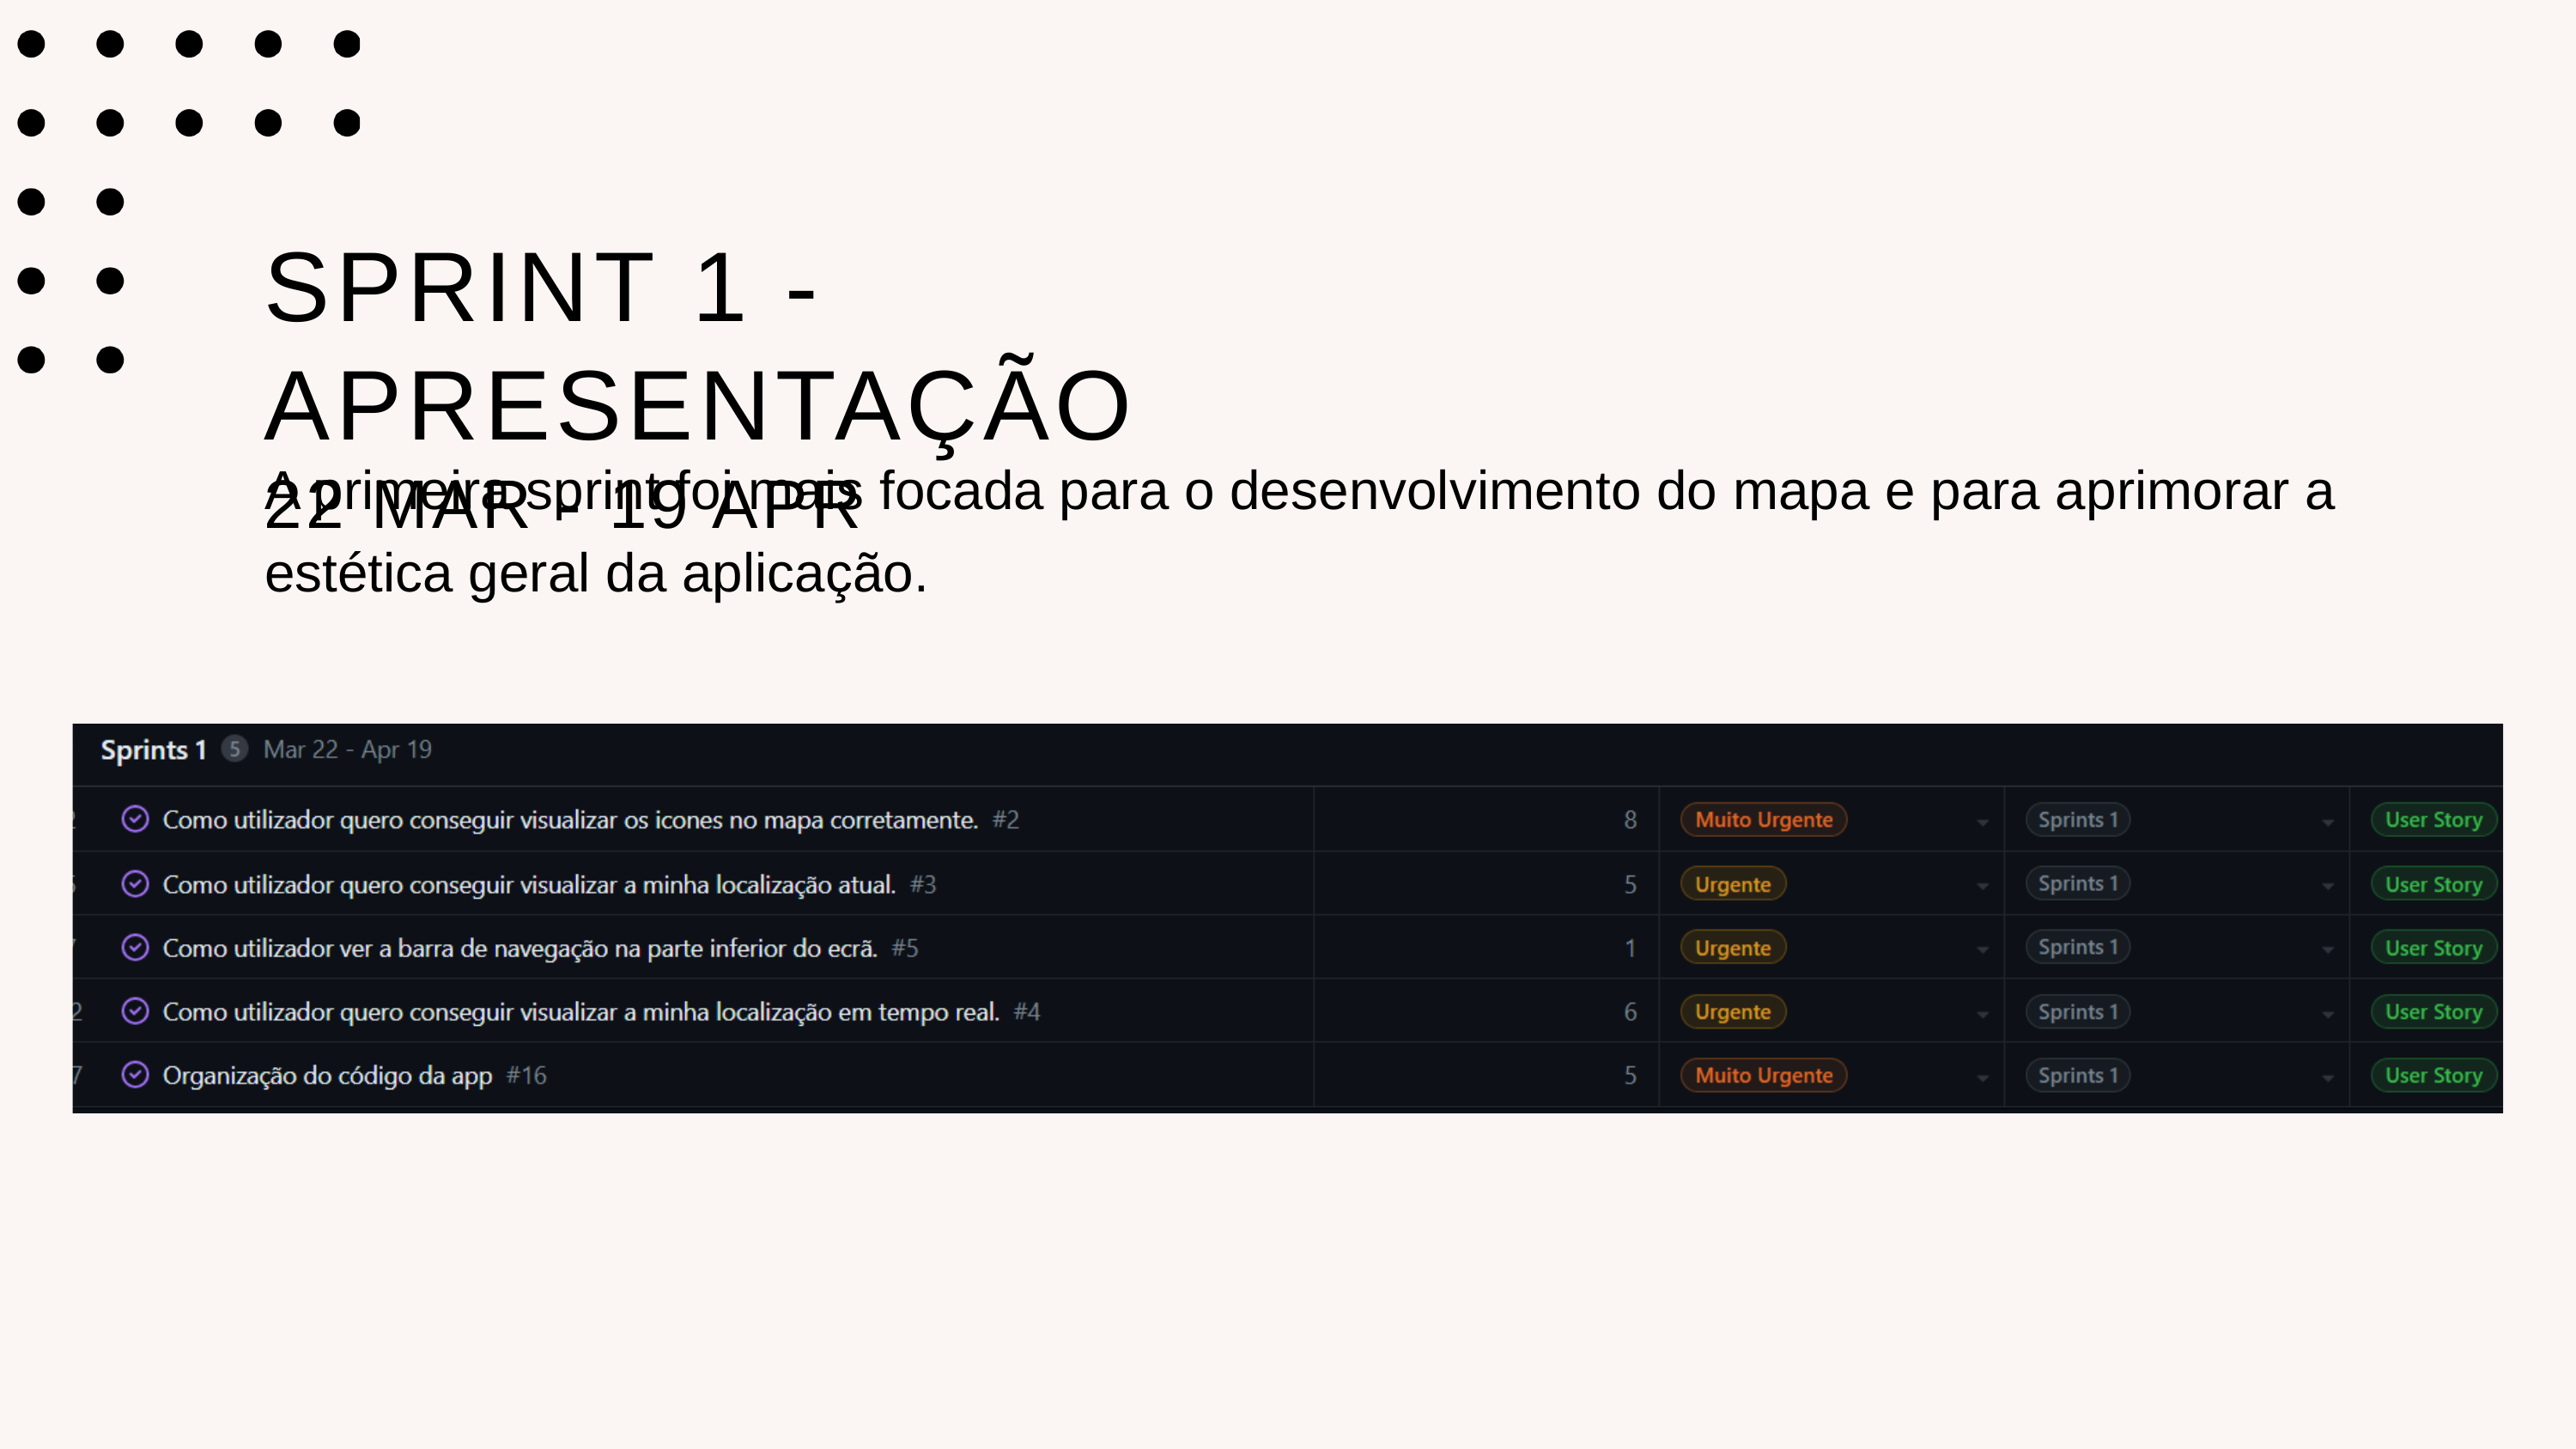

SPRINT 1 - APRESENTAÇÃO
22 MAR - 19 APR
A primeira sprint foi mais focada para o desenvolvimento do mapa e para aprimorar a estética geral da aplicação.